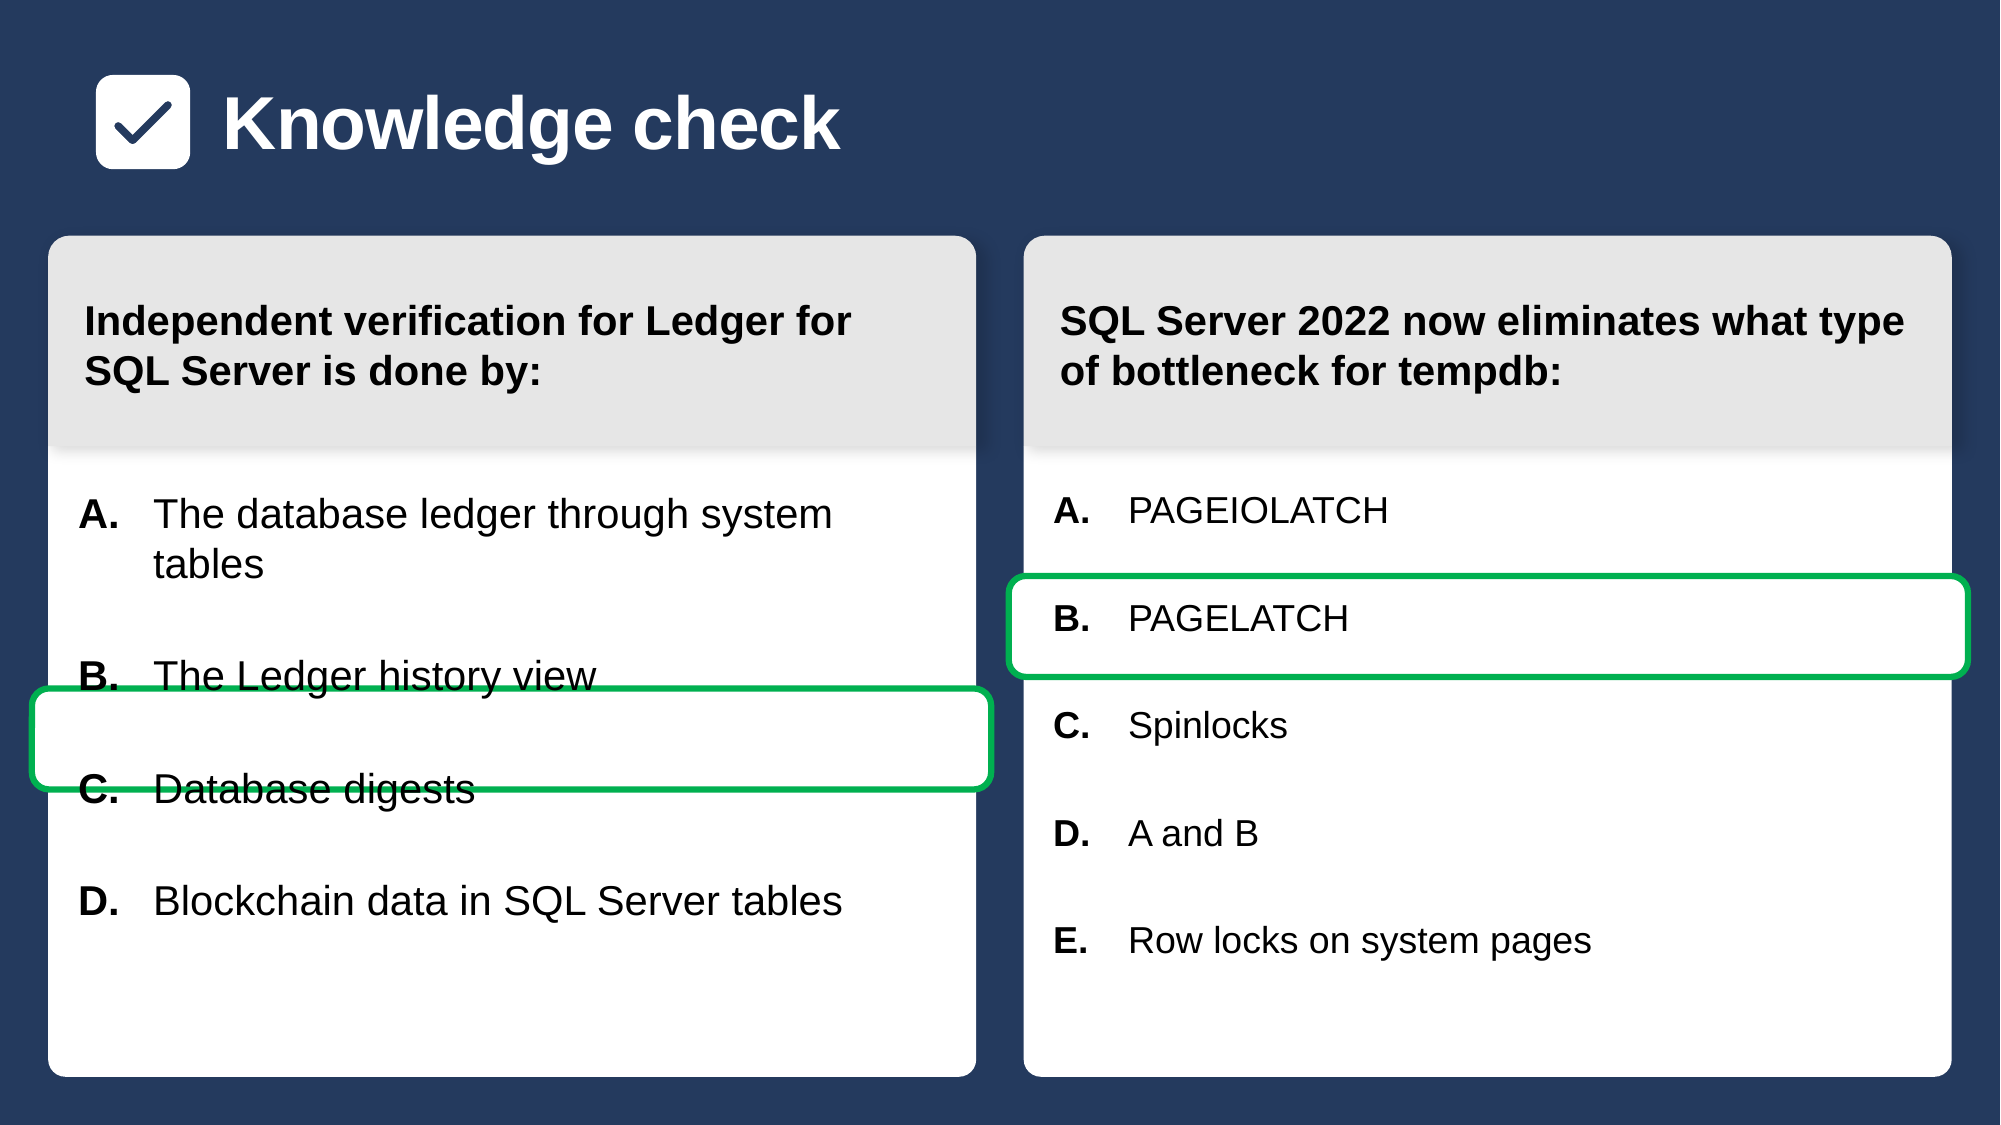

# Knowledge check
Independent verification for Ledger for
SQL Server is done by:
SQL Server 2022 now eliminates what type of bottleneck for tempdb:

​The database ledger through system tables
​The Ledger history view
​Database digests
​Blockchain data in SQL Server tables
​PAGEIOLATCH
​PAGELATCH
​Spinlocks
​A and B
​Row locks on system pages